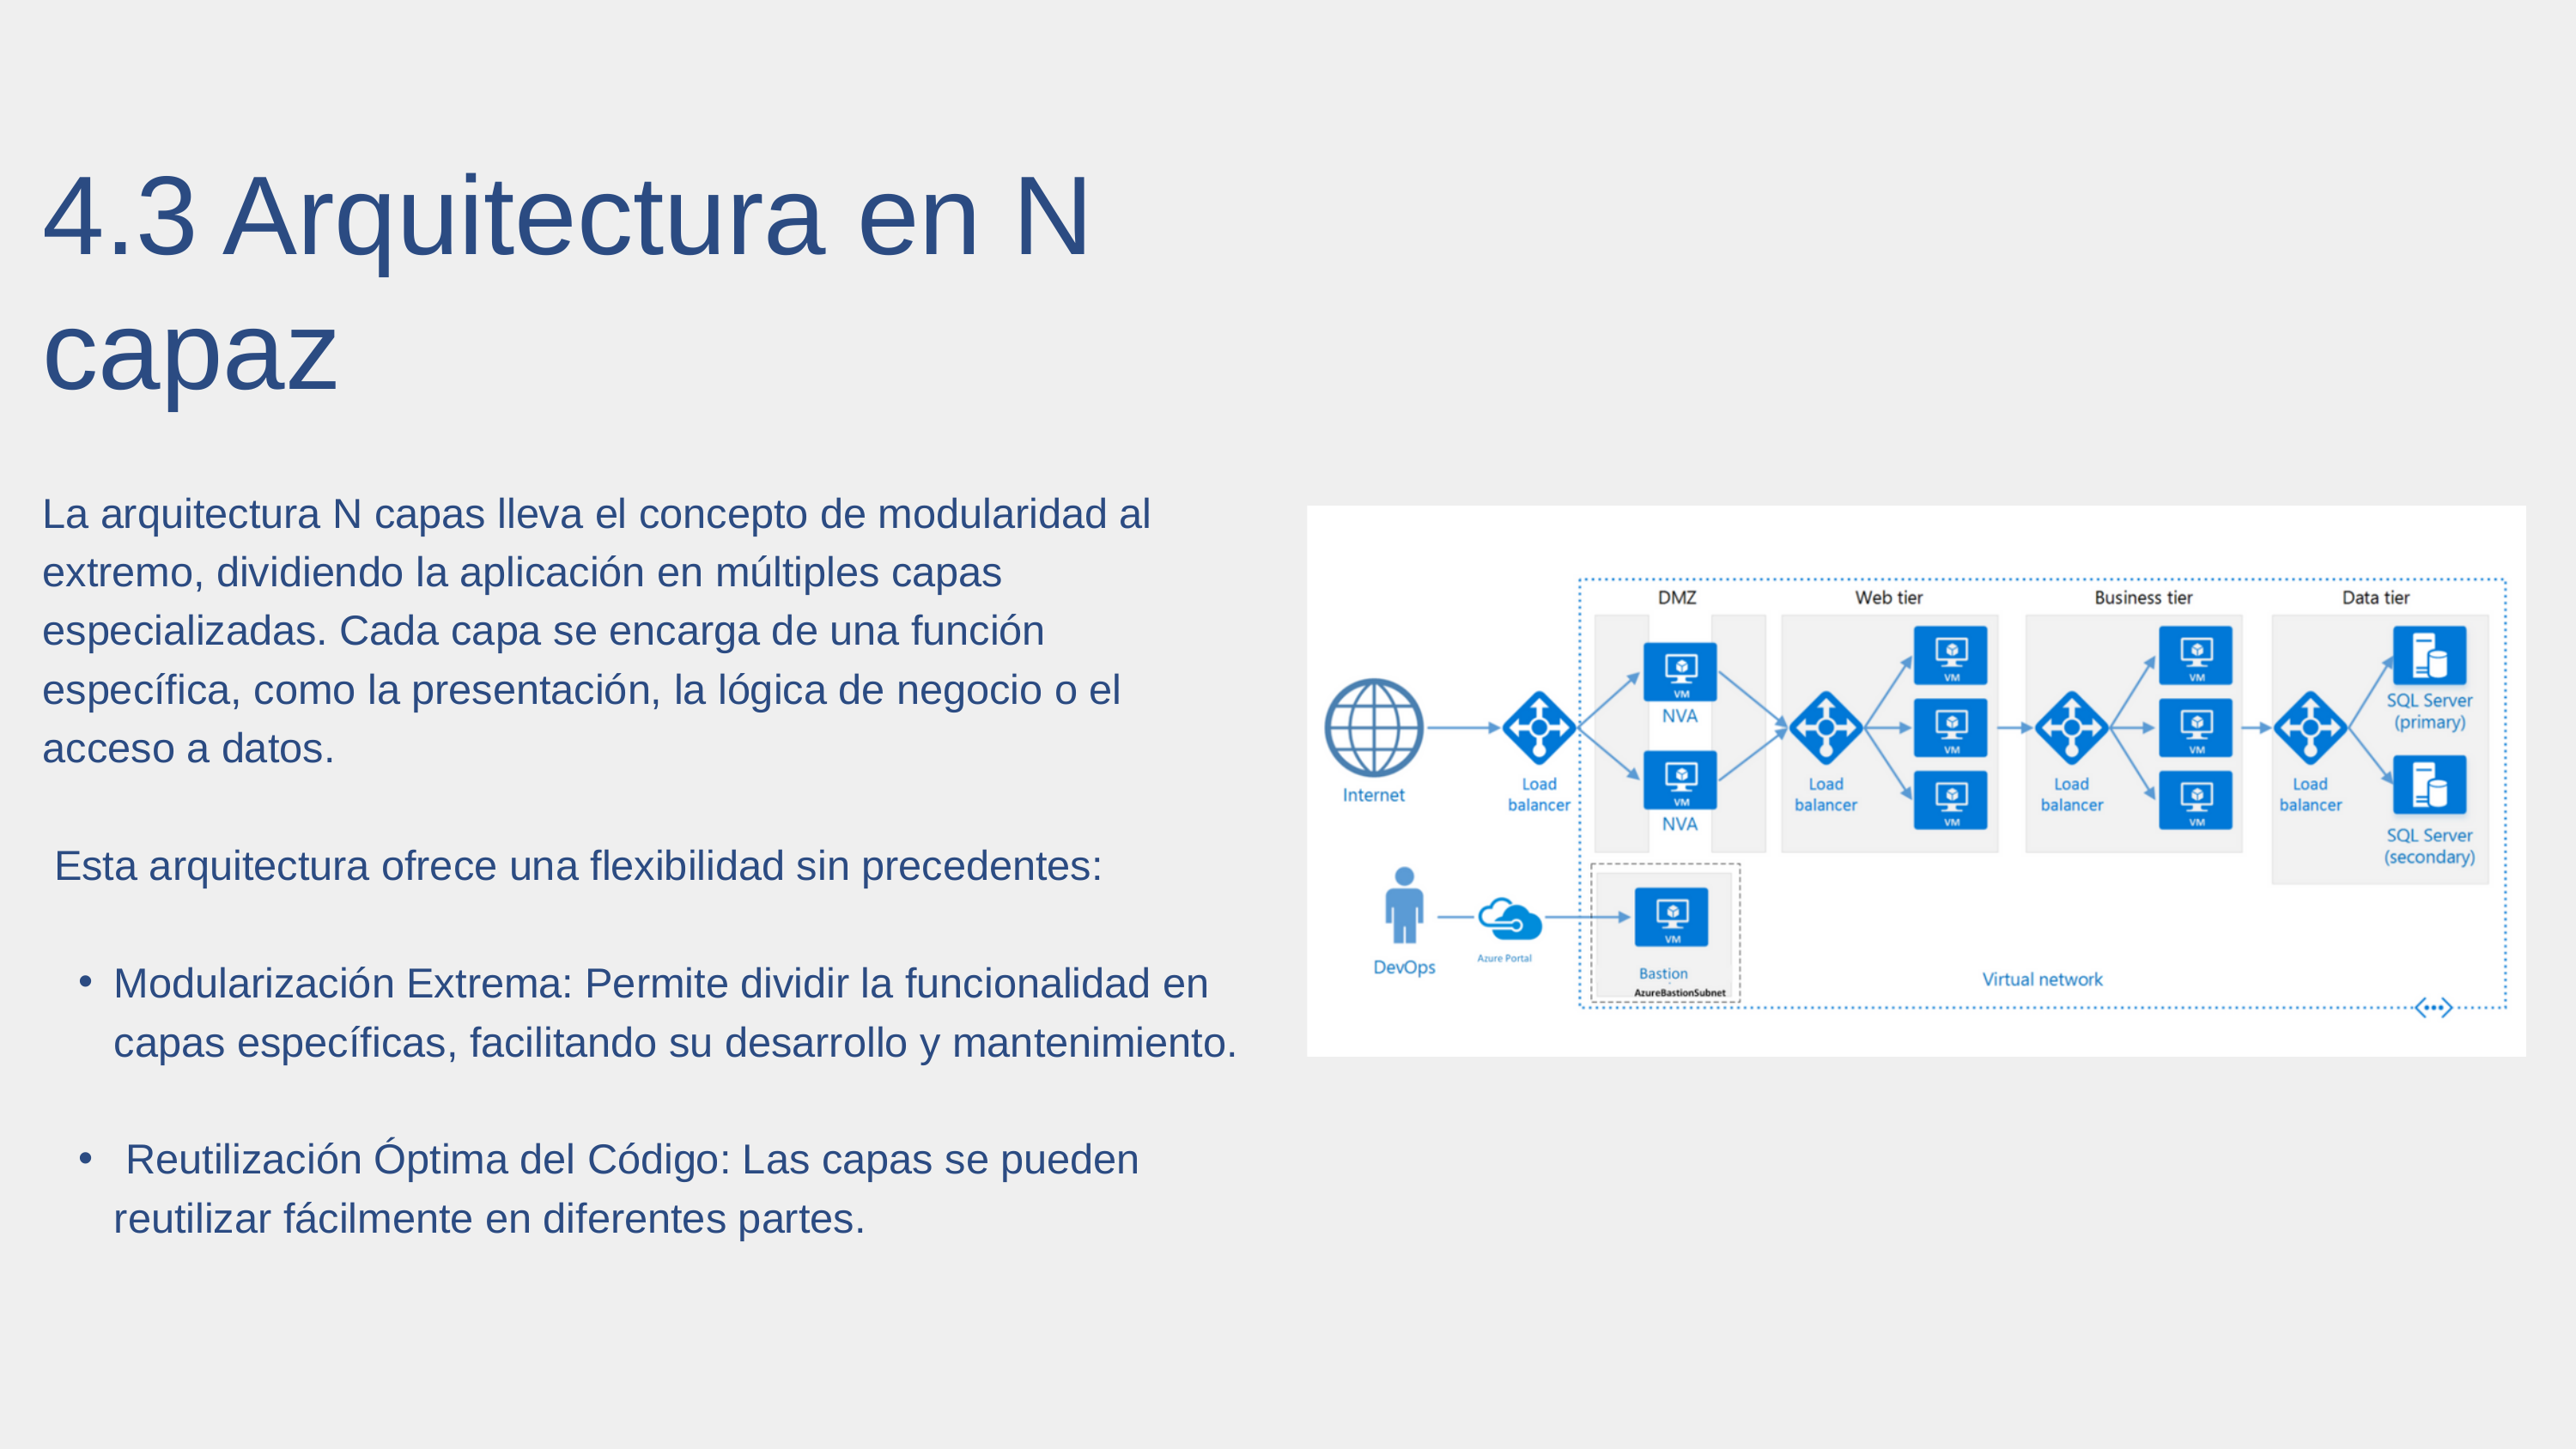

4.3 Arquitectura en N capaz
La arquitectura N capas lleva el concepto de modularidad al extremo, dividiendo la aplicación en múltiples capas especializadas. Cada capa se encarga de una función específica, como la presentación, la lógica de negocio o el acceso a datos.

 Esta arquitectura ofrece una flexibilidad sin precedentes:

Modularización Extrema: Permite dividir la funcionalidad en capas específicas, facilitando su desarrollo y mantenimiento.

 Reutilización Óptima del Código: Las capas se pueden reutilizar fácilmente en diferentes partes.